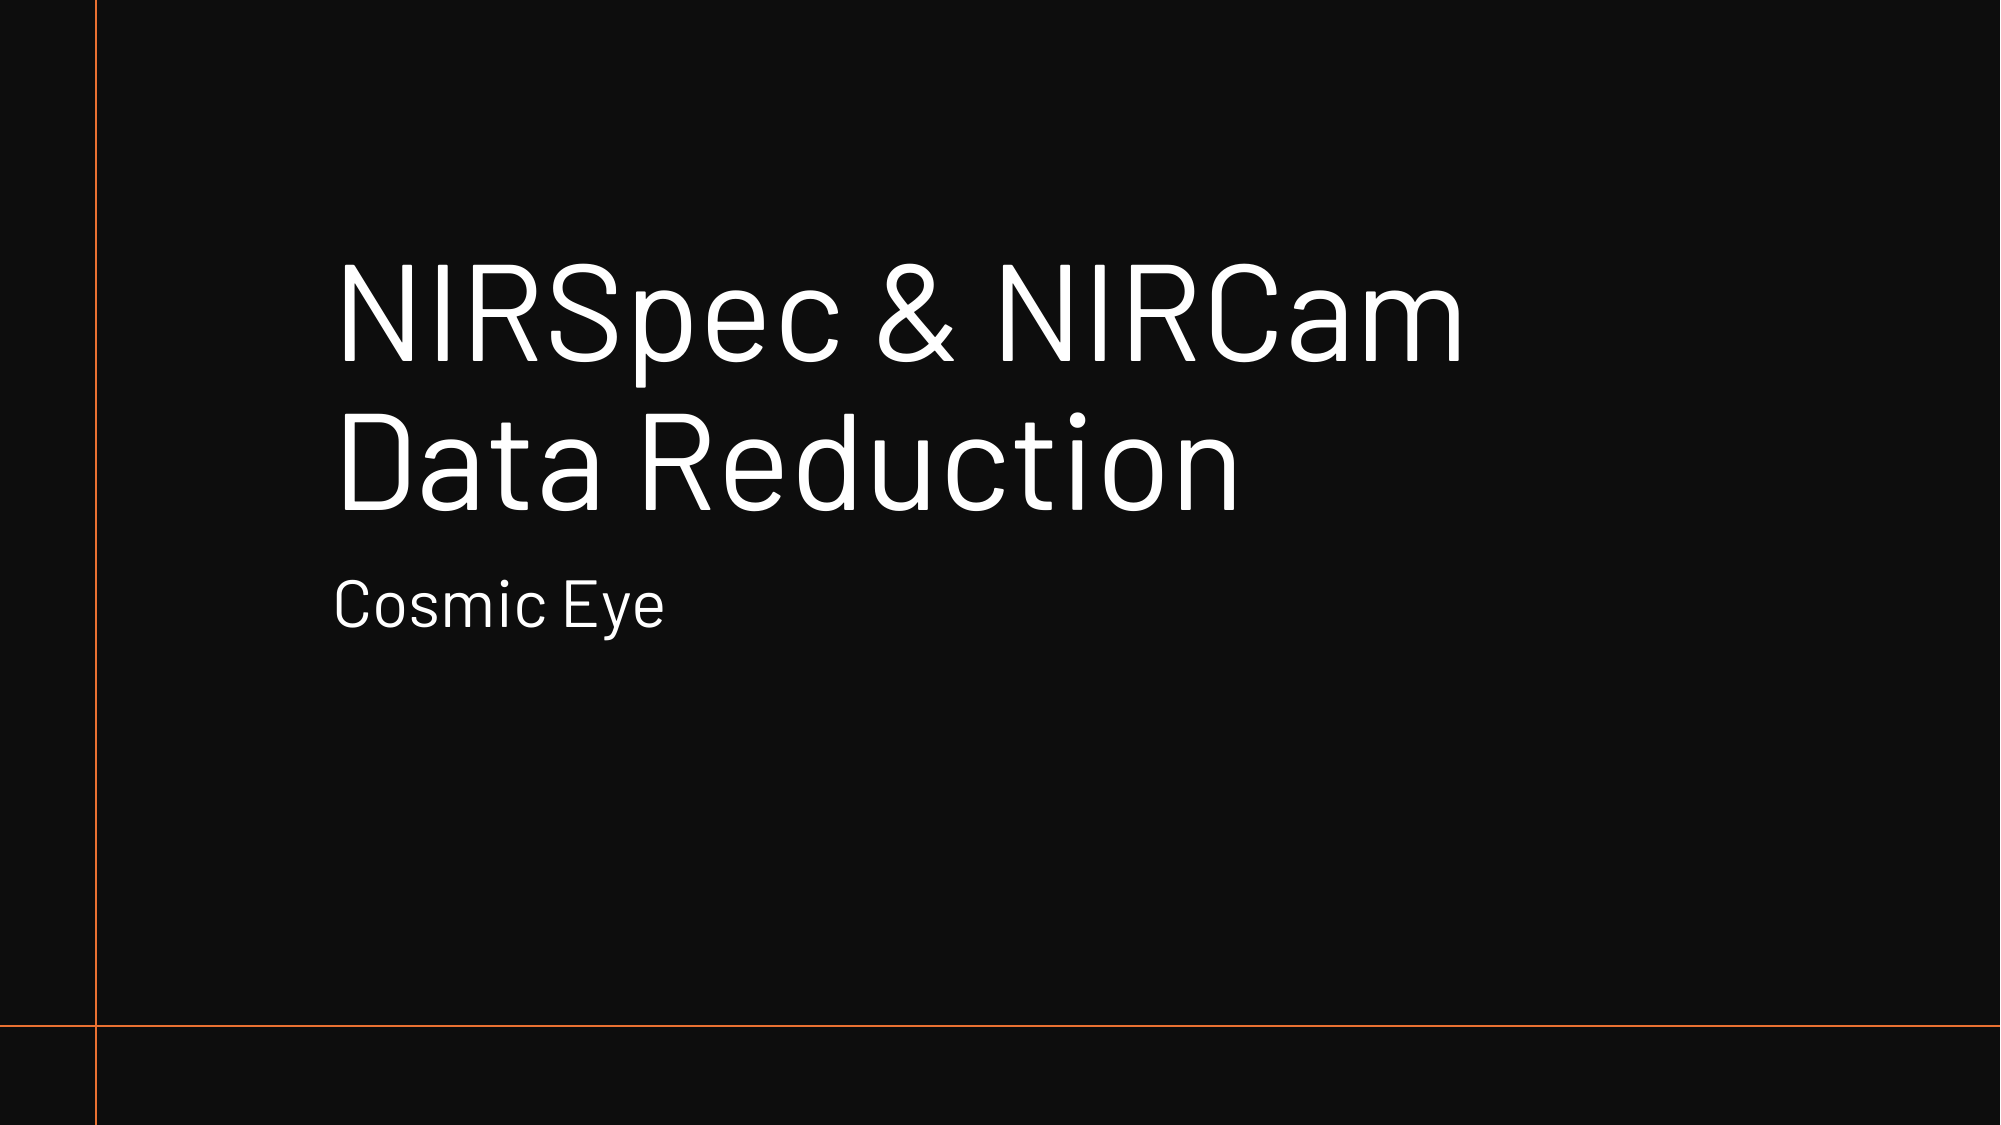

# NIRSpec & NIRCam Data Reduction
Cosmic Eye